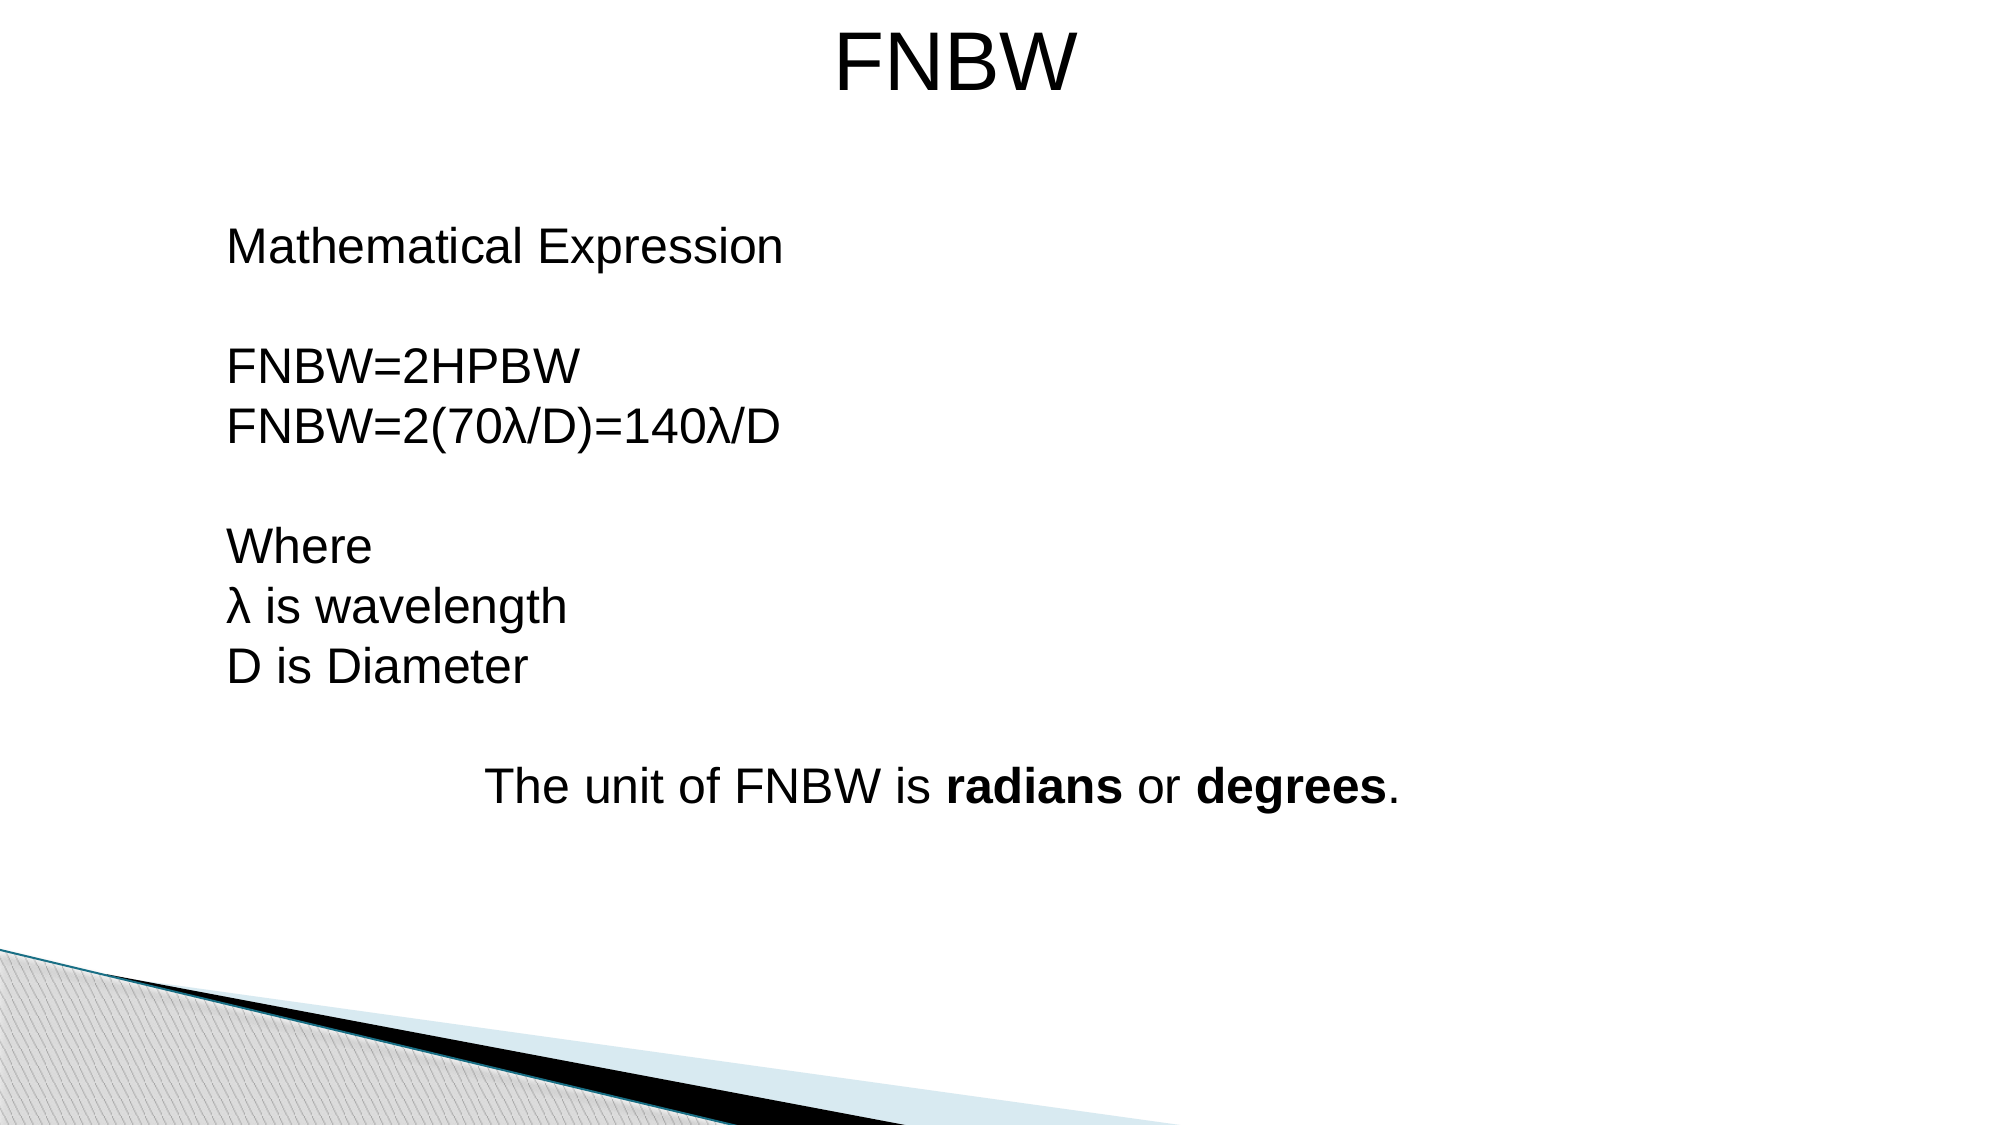

FNBW
Mathematical Expression

FNBW=2HPBW
FNBW=2(70λ/D)=140λ/D

Where
λ is wavelength
D is Diameter

The unit of FNBW is radians or degrees.